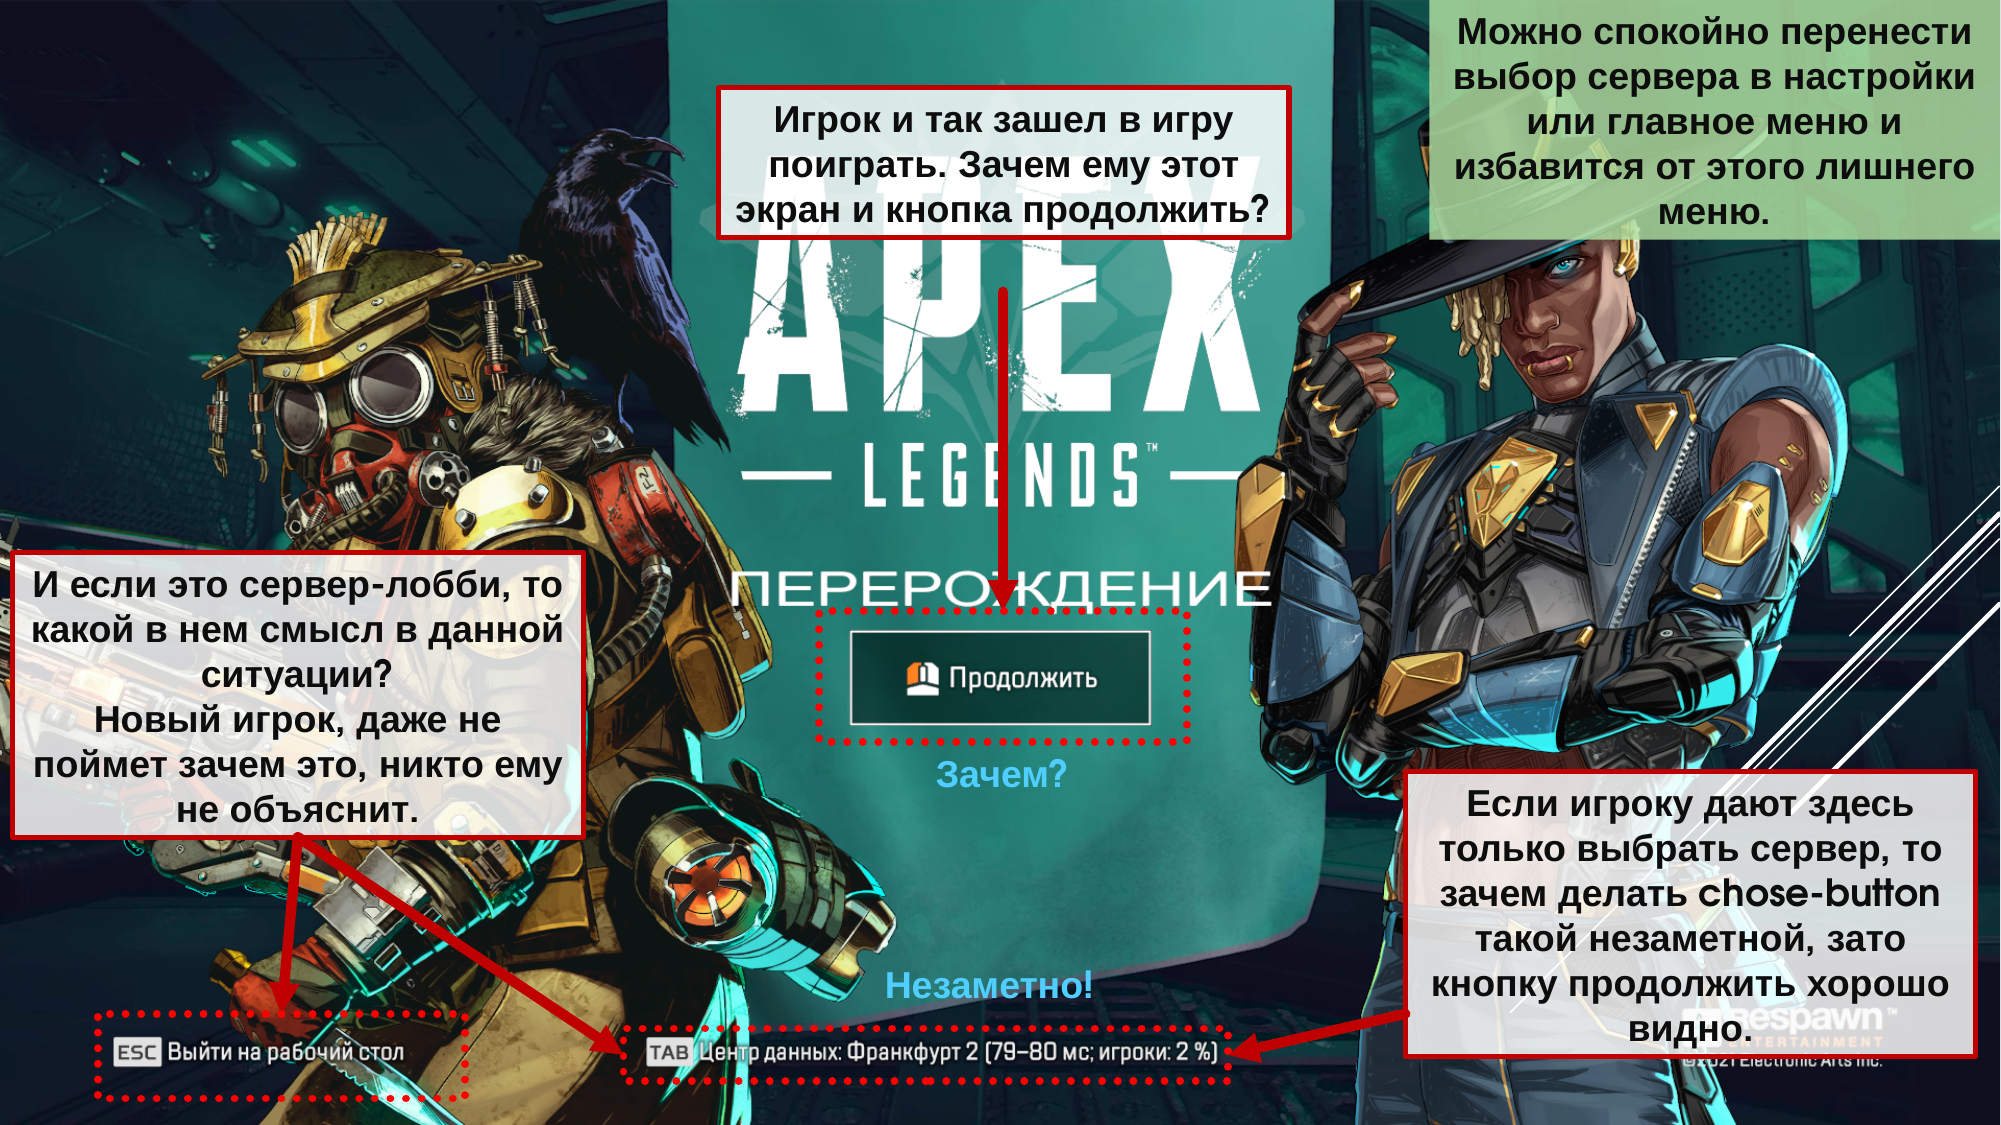

Можно спокойно перенести выбор сервера в настройки или главное меню и избавится от этого лишнего меню.
Игрок и так зашел в игру поиграть. Зачем ему этот экран и кнопка продолжить?
И если это сервер-лобби, то какой в нем смысл в данной ситуации?
Новый игрок, даже не поймет зачем это, никто ему не объяснит.

Зачем?
Если игроку дают здесь только выбрать сервер, то зачем делать chose-button такой незаметной, зато кнопку продолжить хорошо видно.
Незаметно!